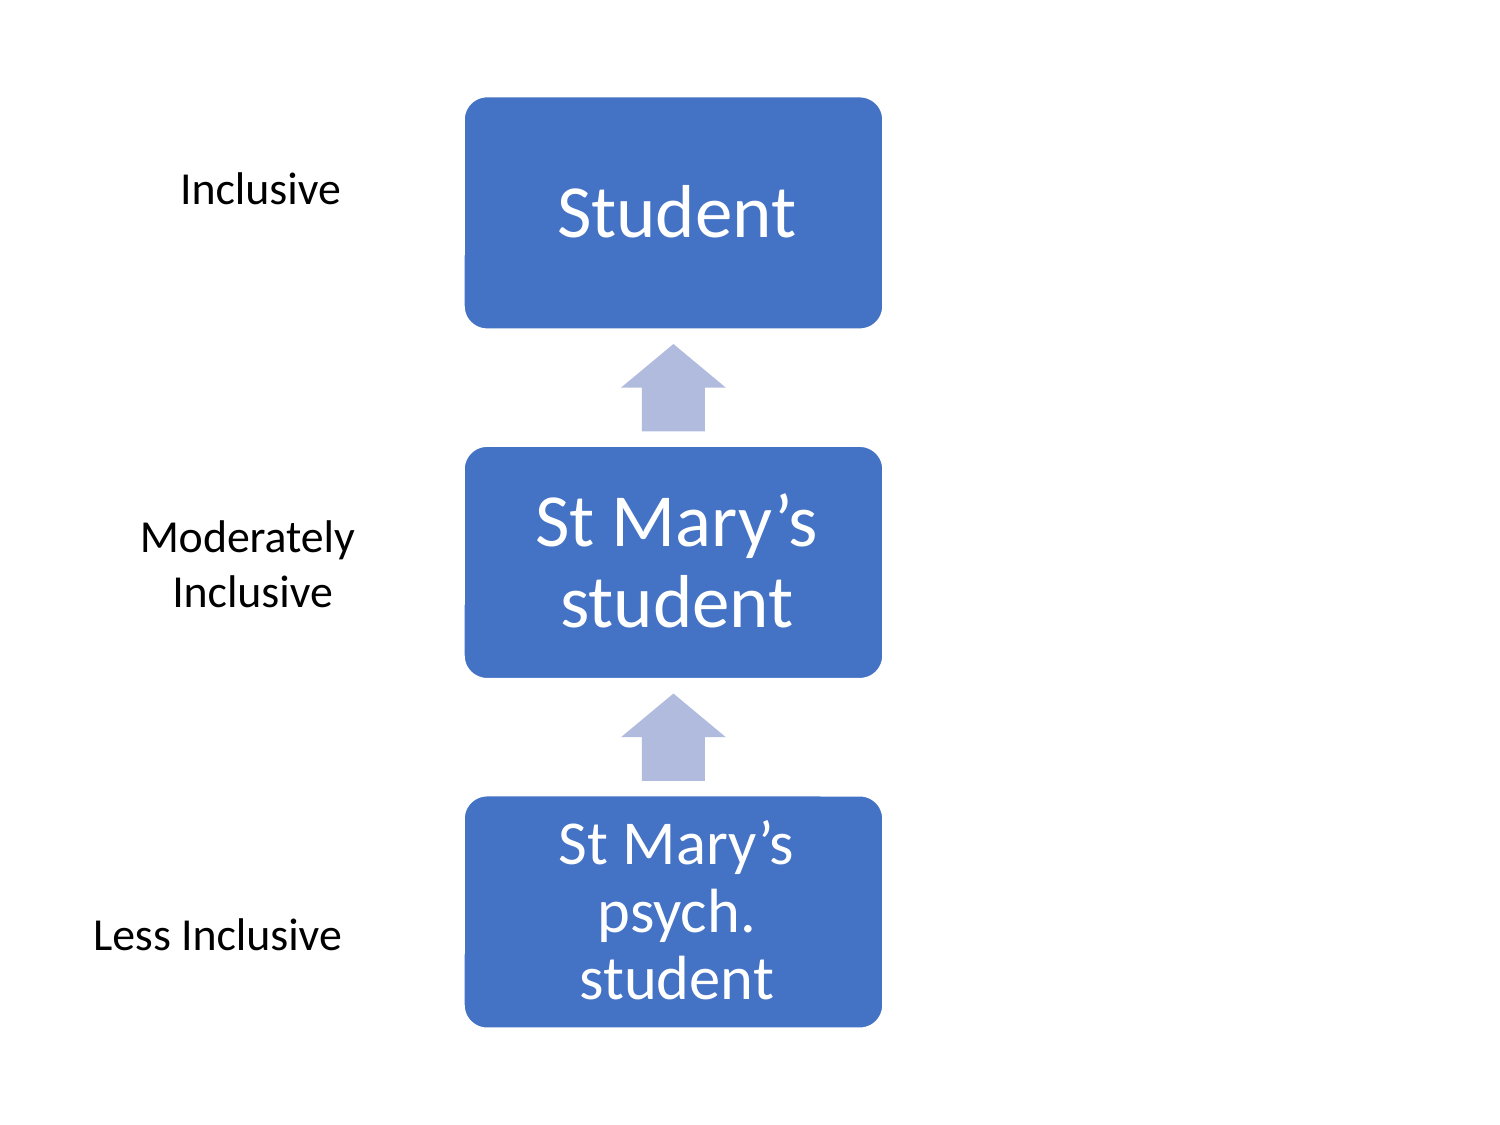

Student

St Mary’s student

St Mary’s psych. student
Inclusive

Moderately
Inclusive
Less Inclusive